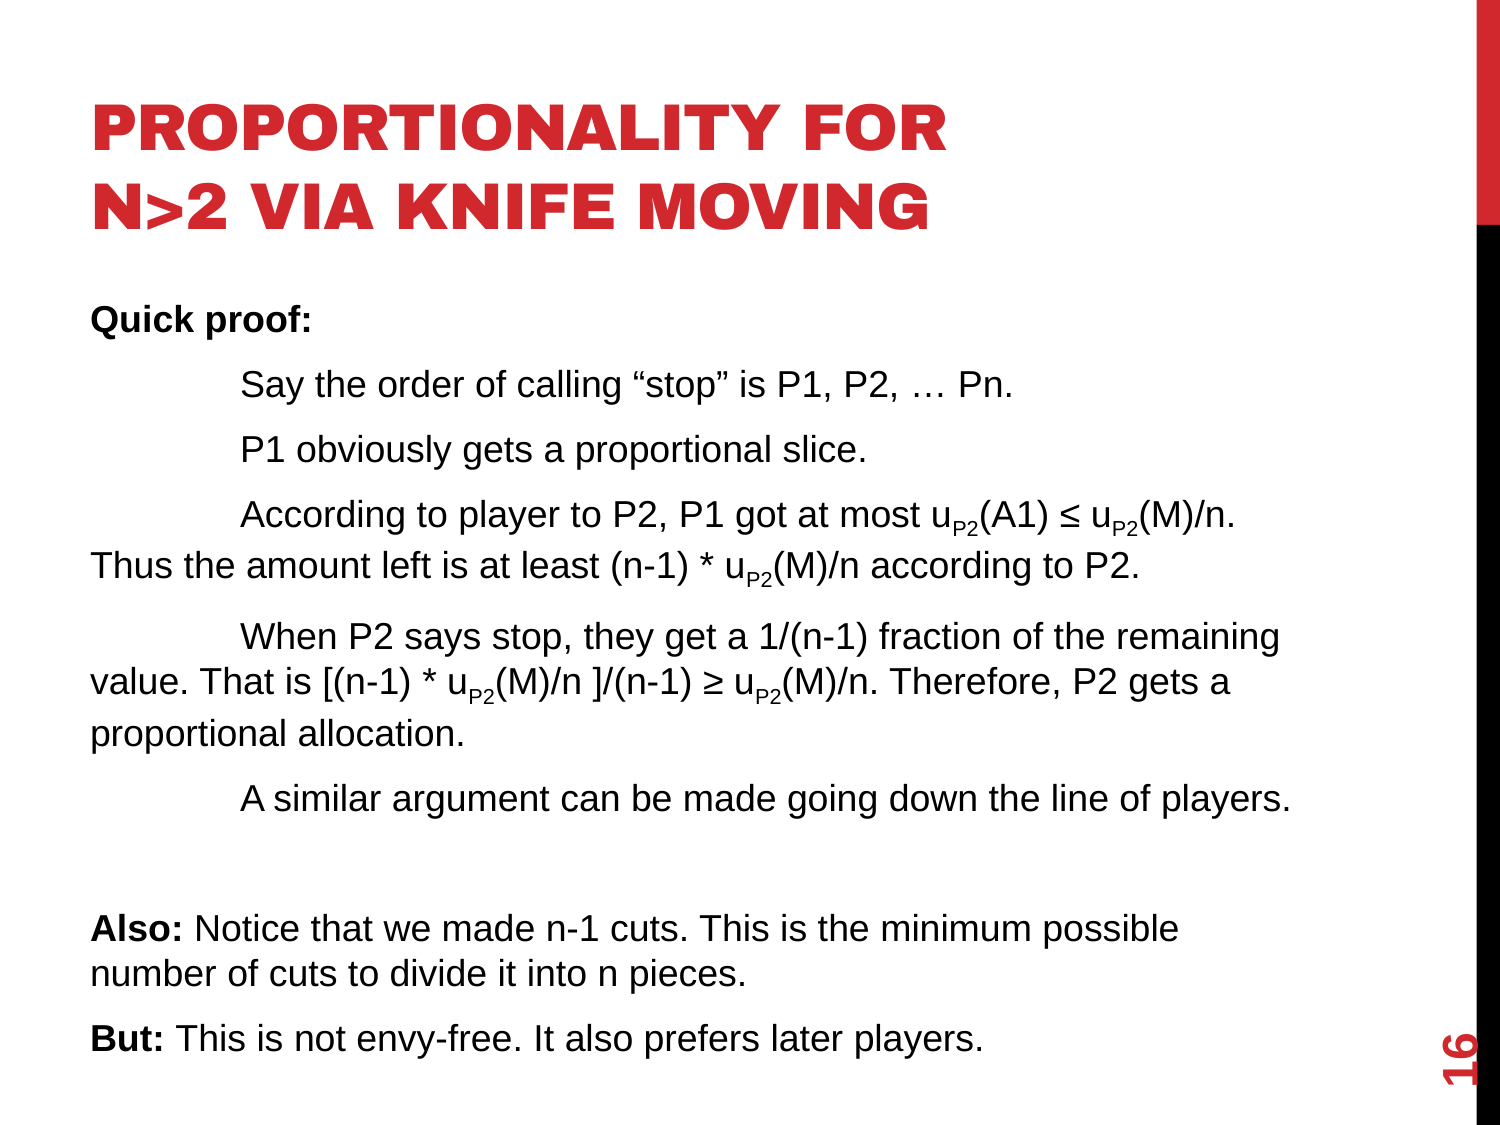

# Proportionality for N>2 via Knife moving
Quick proof:
	Say the order of calling “stop” is P1, P2, … Pn.
	P1 obviously gets a proportional slice.
	According to player to P2, P1 got at most uP2(A1) ≤ uP2(M)/n. Thus the amount left is at least (n-1) * uP2(M)/n according to P2.
	When P2 says stop, they get a 1/(n-1) fraction of the remaining value. That is [(n-1) * uP2(M)/n ]/(n-1) ≥ uP2(M)/n. Therefore, P2 gets a proportional allocation.
	A similar argument can be made going down the line of players.

Also: Notice that we made n-1 cuts. This is the minimum possible number of cuts to divide it into n pieces.
But: This is not envy-free. It also prefers later players.
16